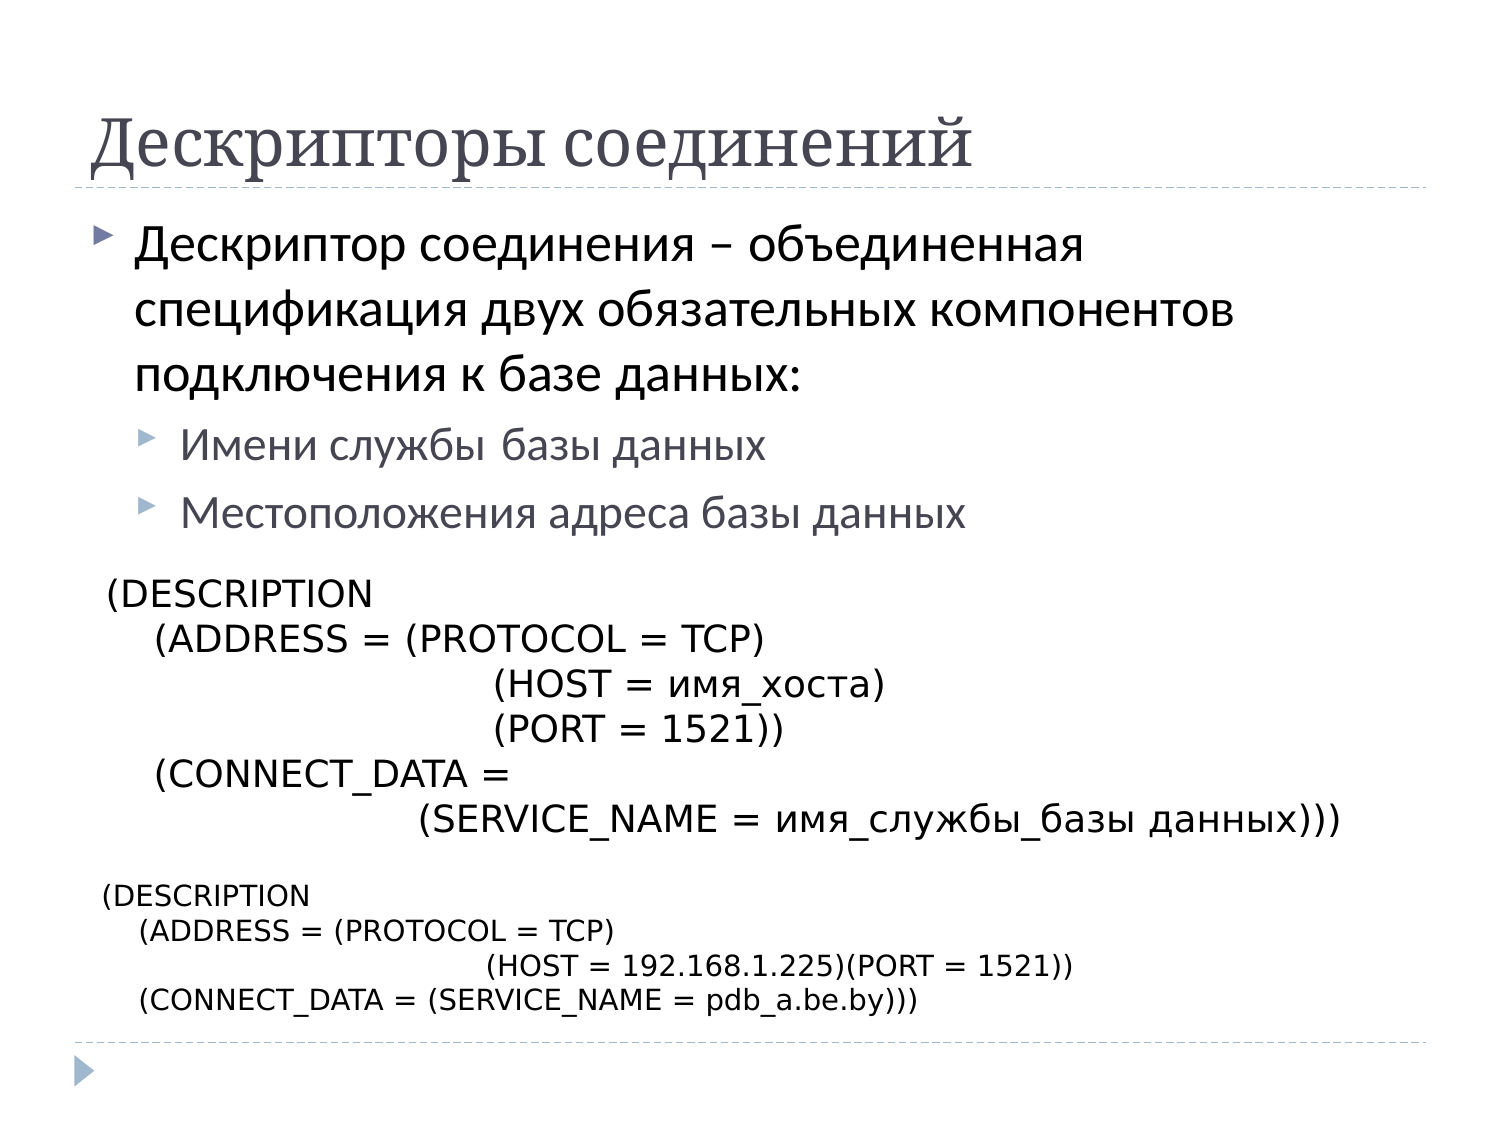

# Дескрипторы соединений
Дескриптор соединения – объединенная спецификация двух обязательных компонентов подключения к базе данных:
Имени службы базы данных
Местоположения адреса базы данных
(DESCRIPTION
    (ADDRESS = (PROTOCOL = TCP)
		 (HOST = имя_хоста)
		 (PORT = 1521))
    (CONNECT_DATA =
      		 (SERVICE_NAME = имя_службы_базы данных)))
(DESCRIPTION
    (ADDRESS = (PROTOCOL = TCP)
		 (HOST = 192.168.1.225)(PORT = 1521))
    (CONNECT_DATA = (SERVICE_NAME = pdb_a.be.by)))